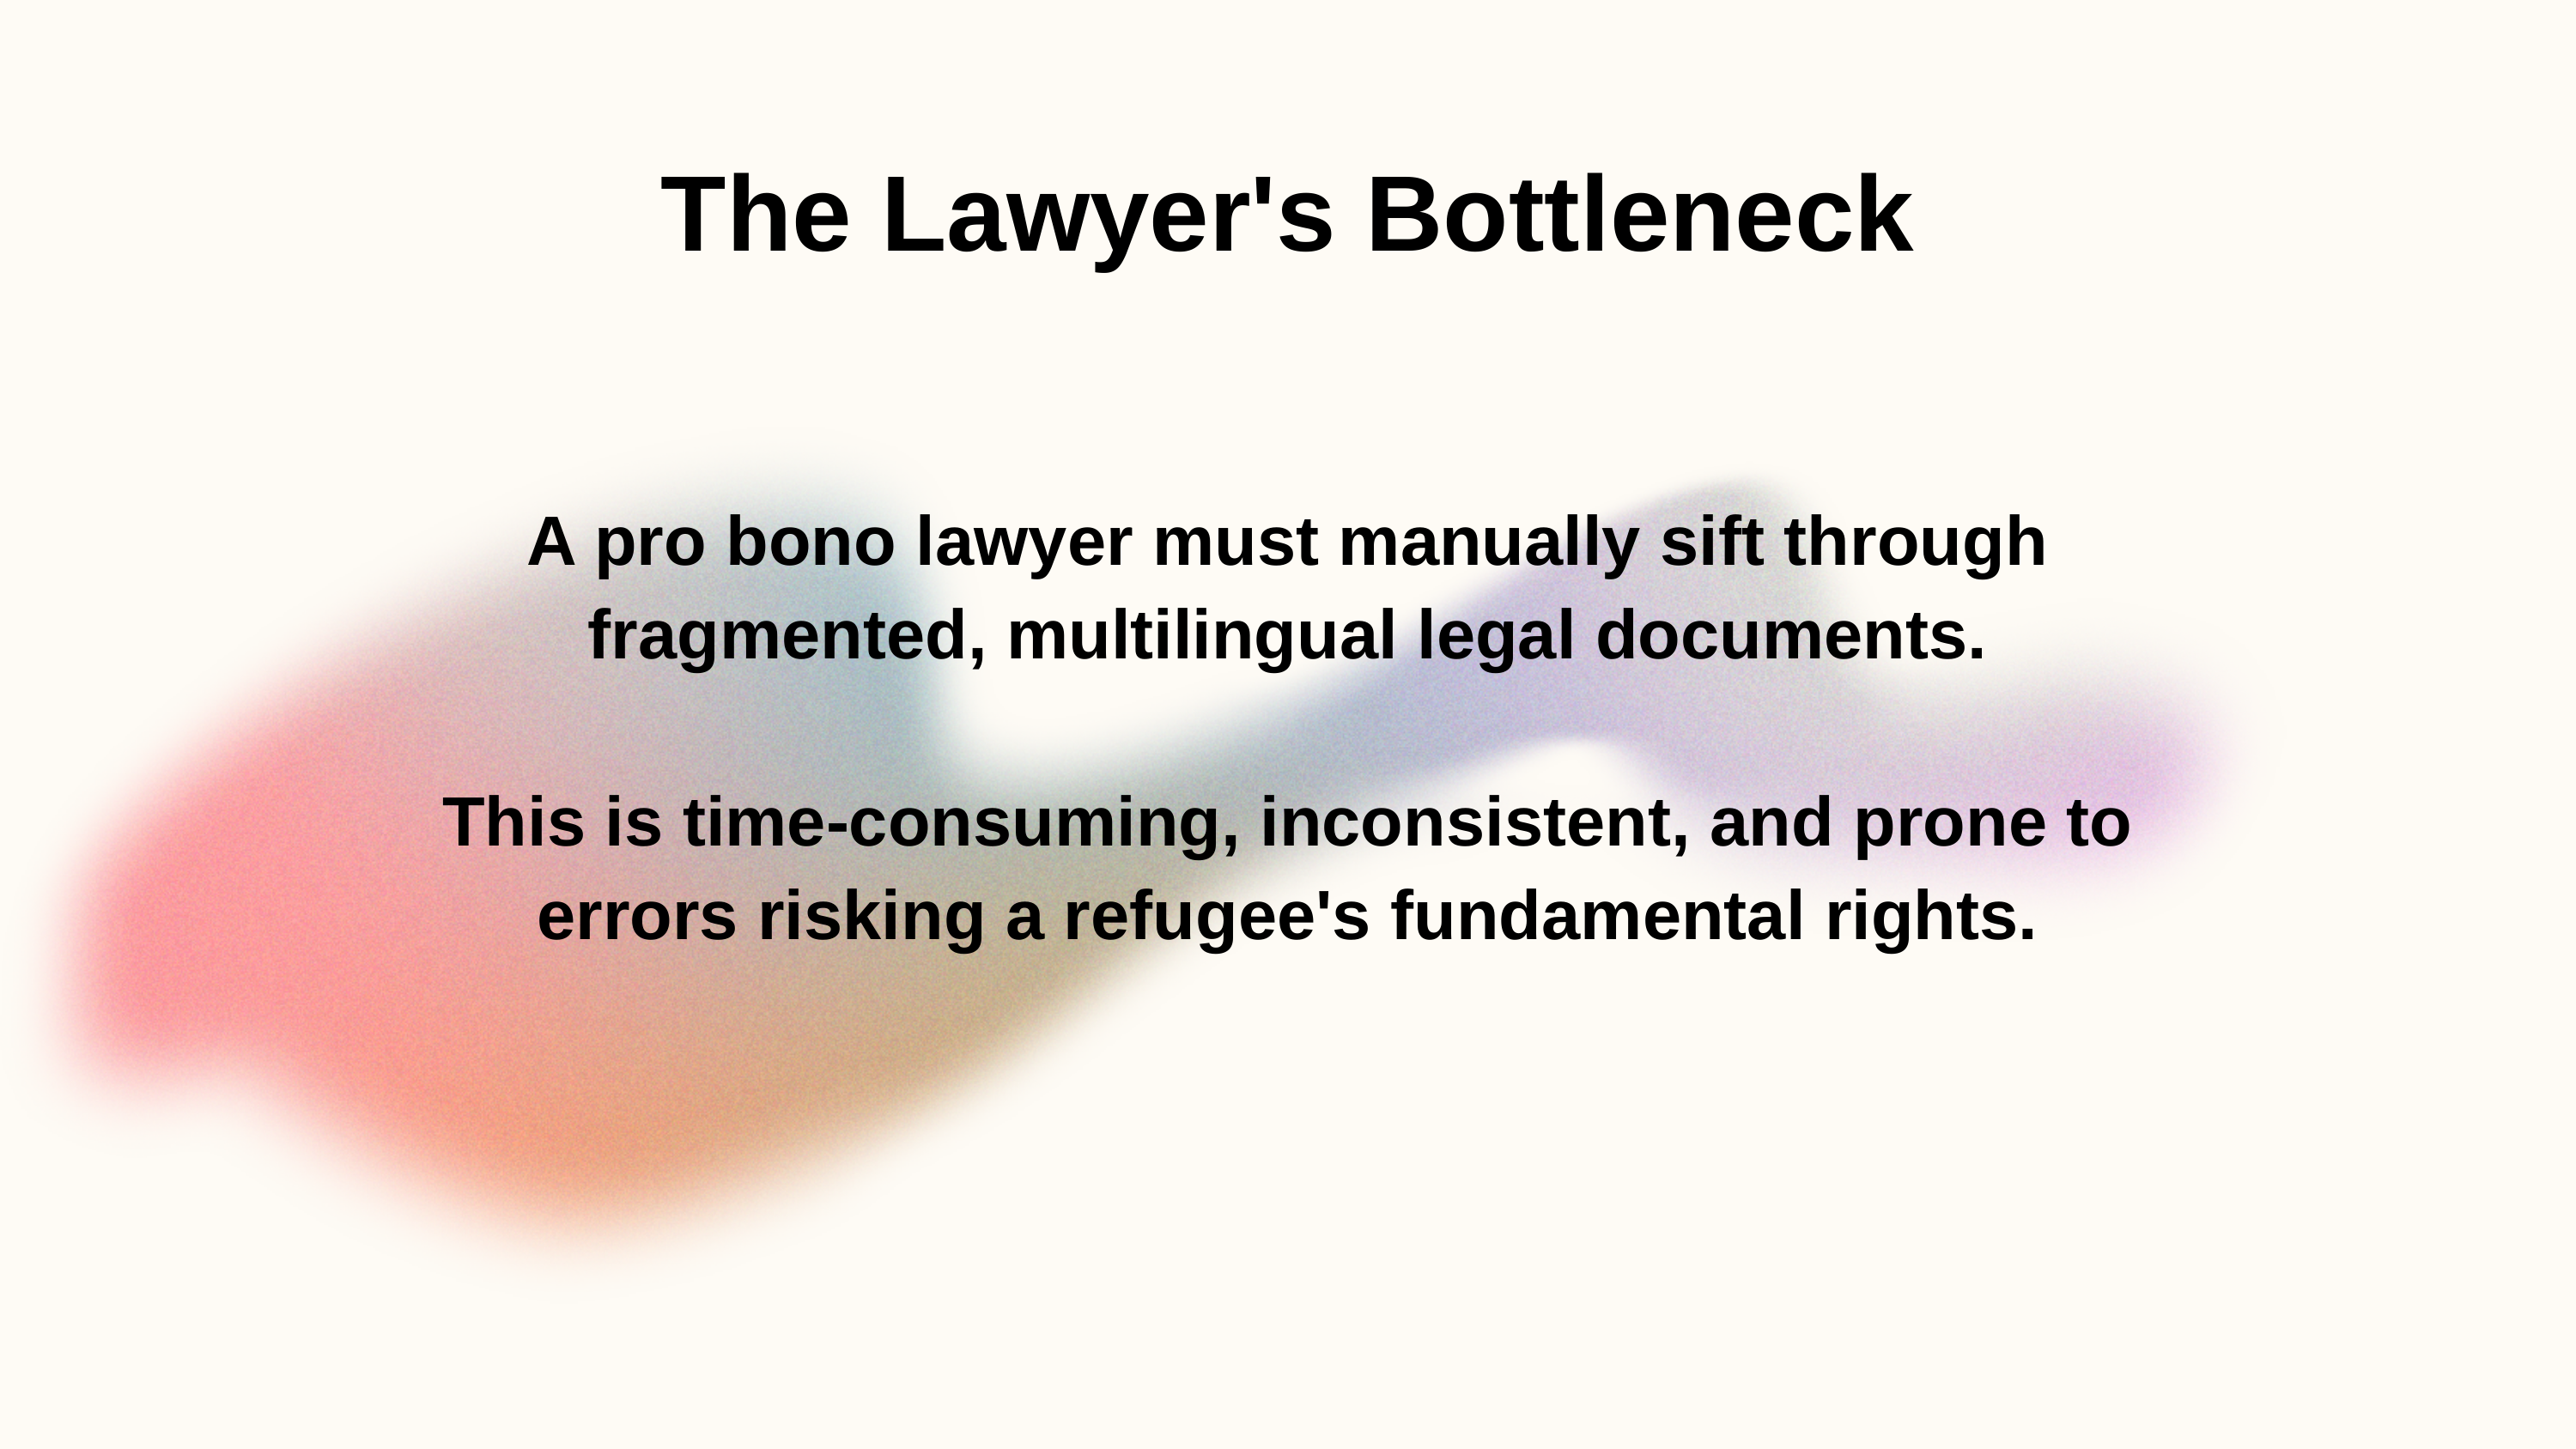

The Lawyer's Bottleneck

A pro bono lawyer must manually sift through fragmented, multilingual legal documents.

This is time-consuming, inconsistent, and prone to errors risking a refugee's fundamental rights.